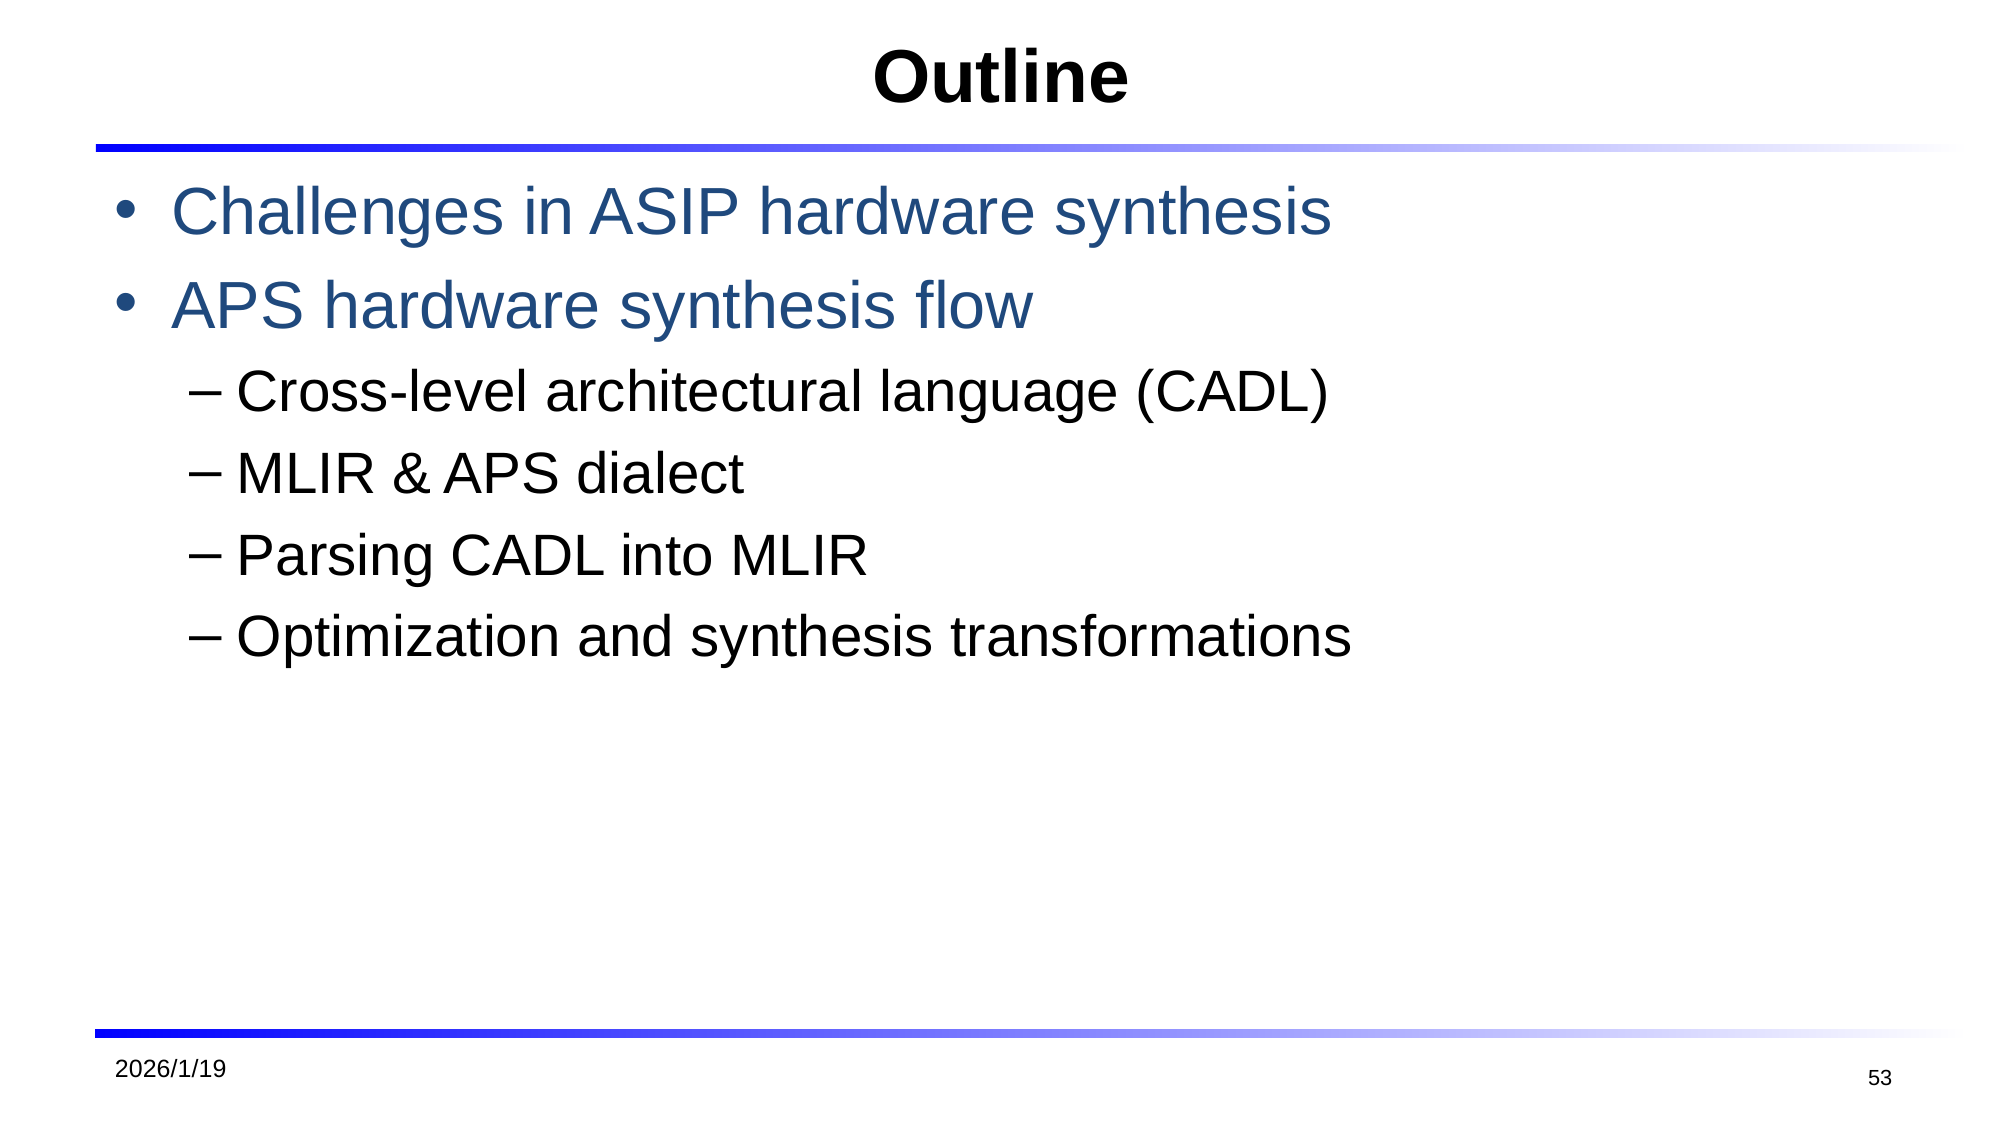

# Outline
Challenges in ASIP hardware synthesis
APS hardware synthesis flow
Cross-level architectural language (CADL)
MLIR & APS dialect
Parsing CADL into MLIR
Optimization and synthesis transformations
2026/1/19
53